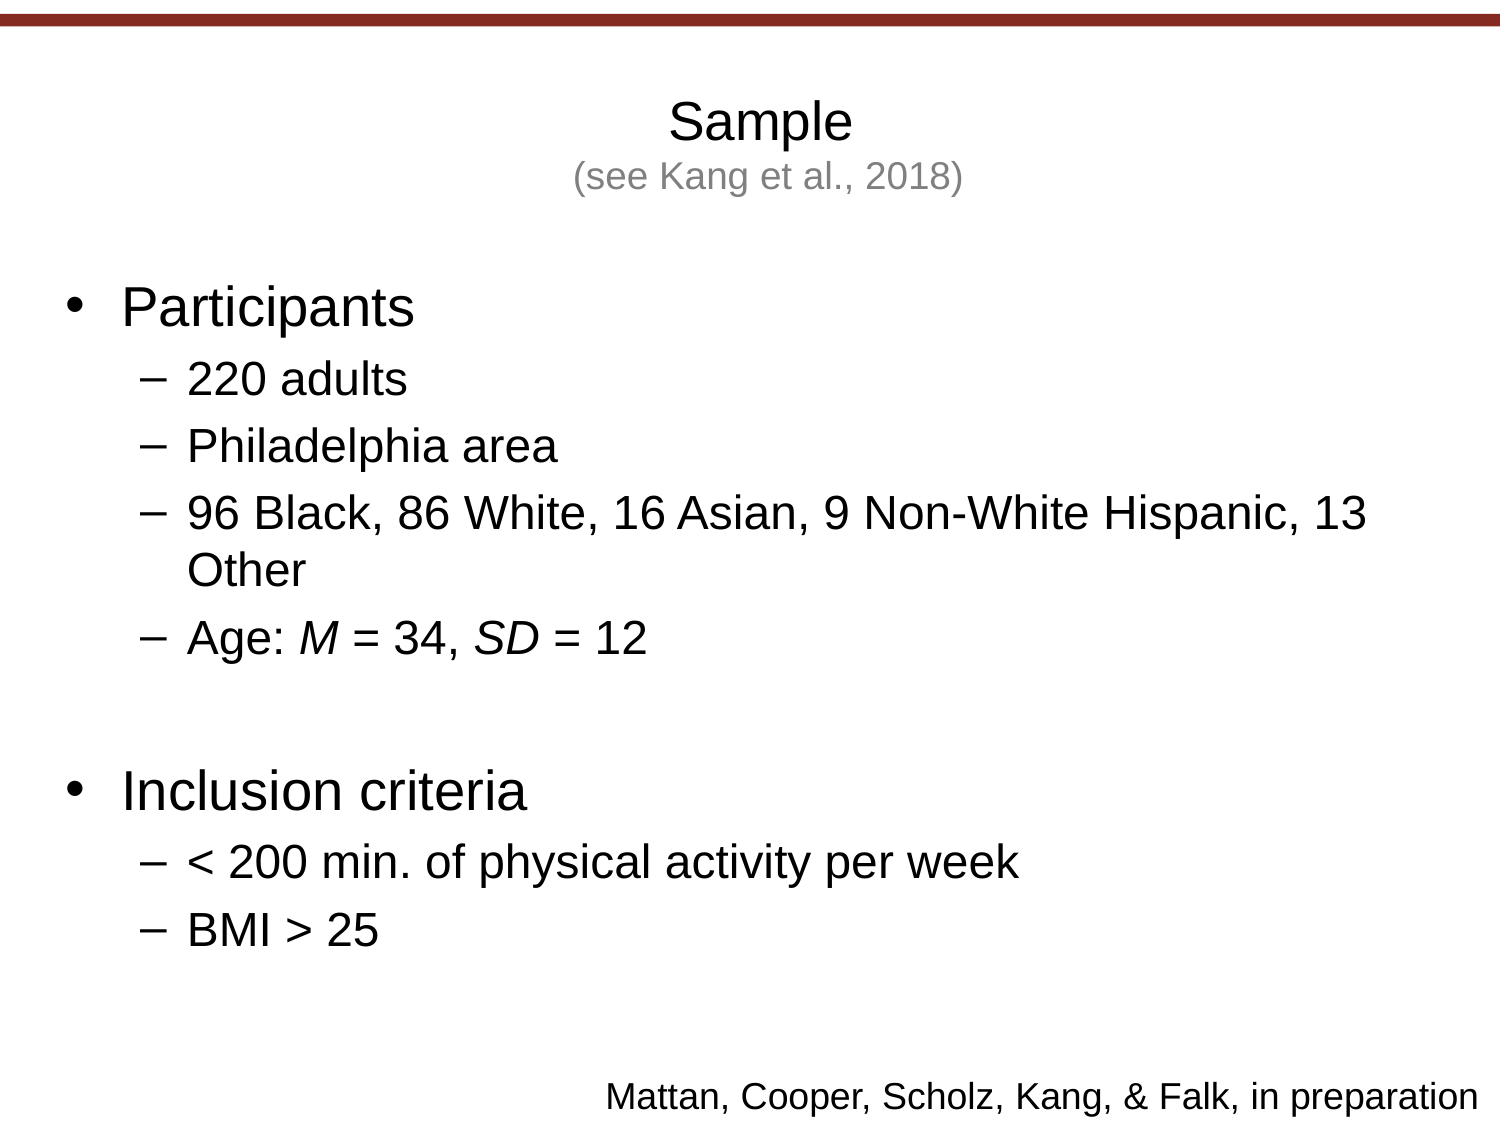

# Sample (see Kang et al., 2018)
Participants
220 adults
Philadelphia area
96 Black, 86 White, 16 Asian, 9 Non-White Hispanic, 13 Other
Age: M = 34, SD = 12

Inclusion criteria
< 200 min. of physical activity per week
BMI > 25
Mattan, Cooper, Scholz, Kang, & Falk, in preparation